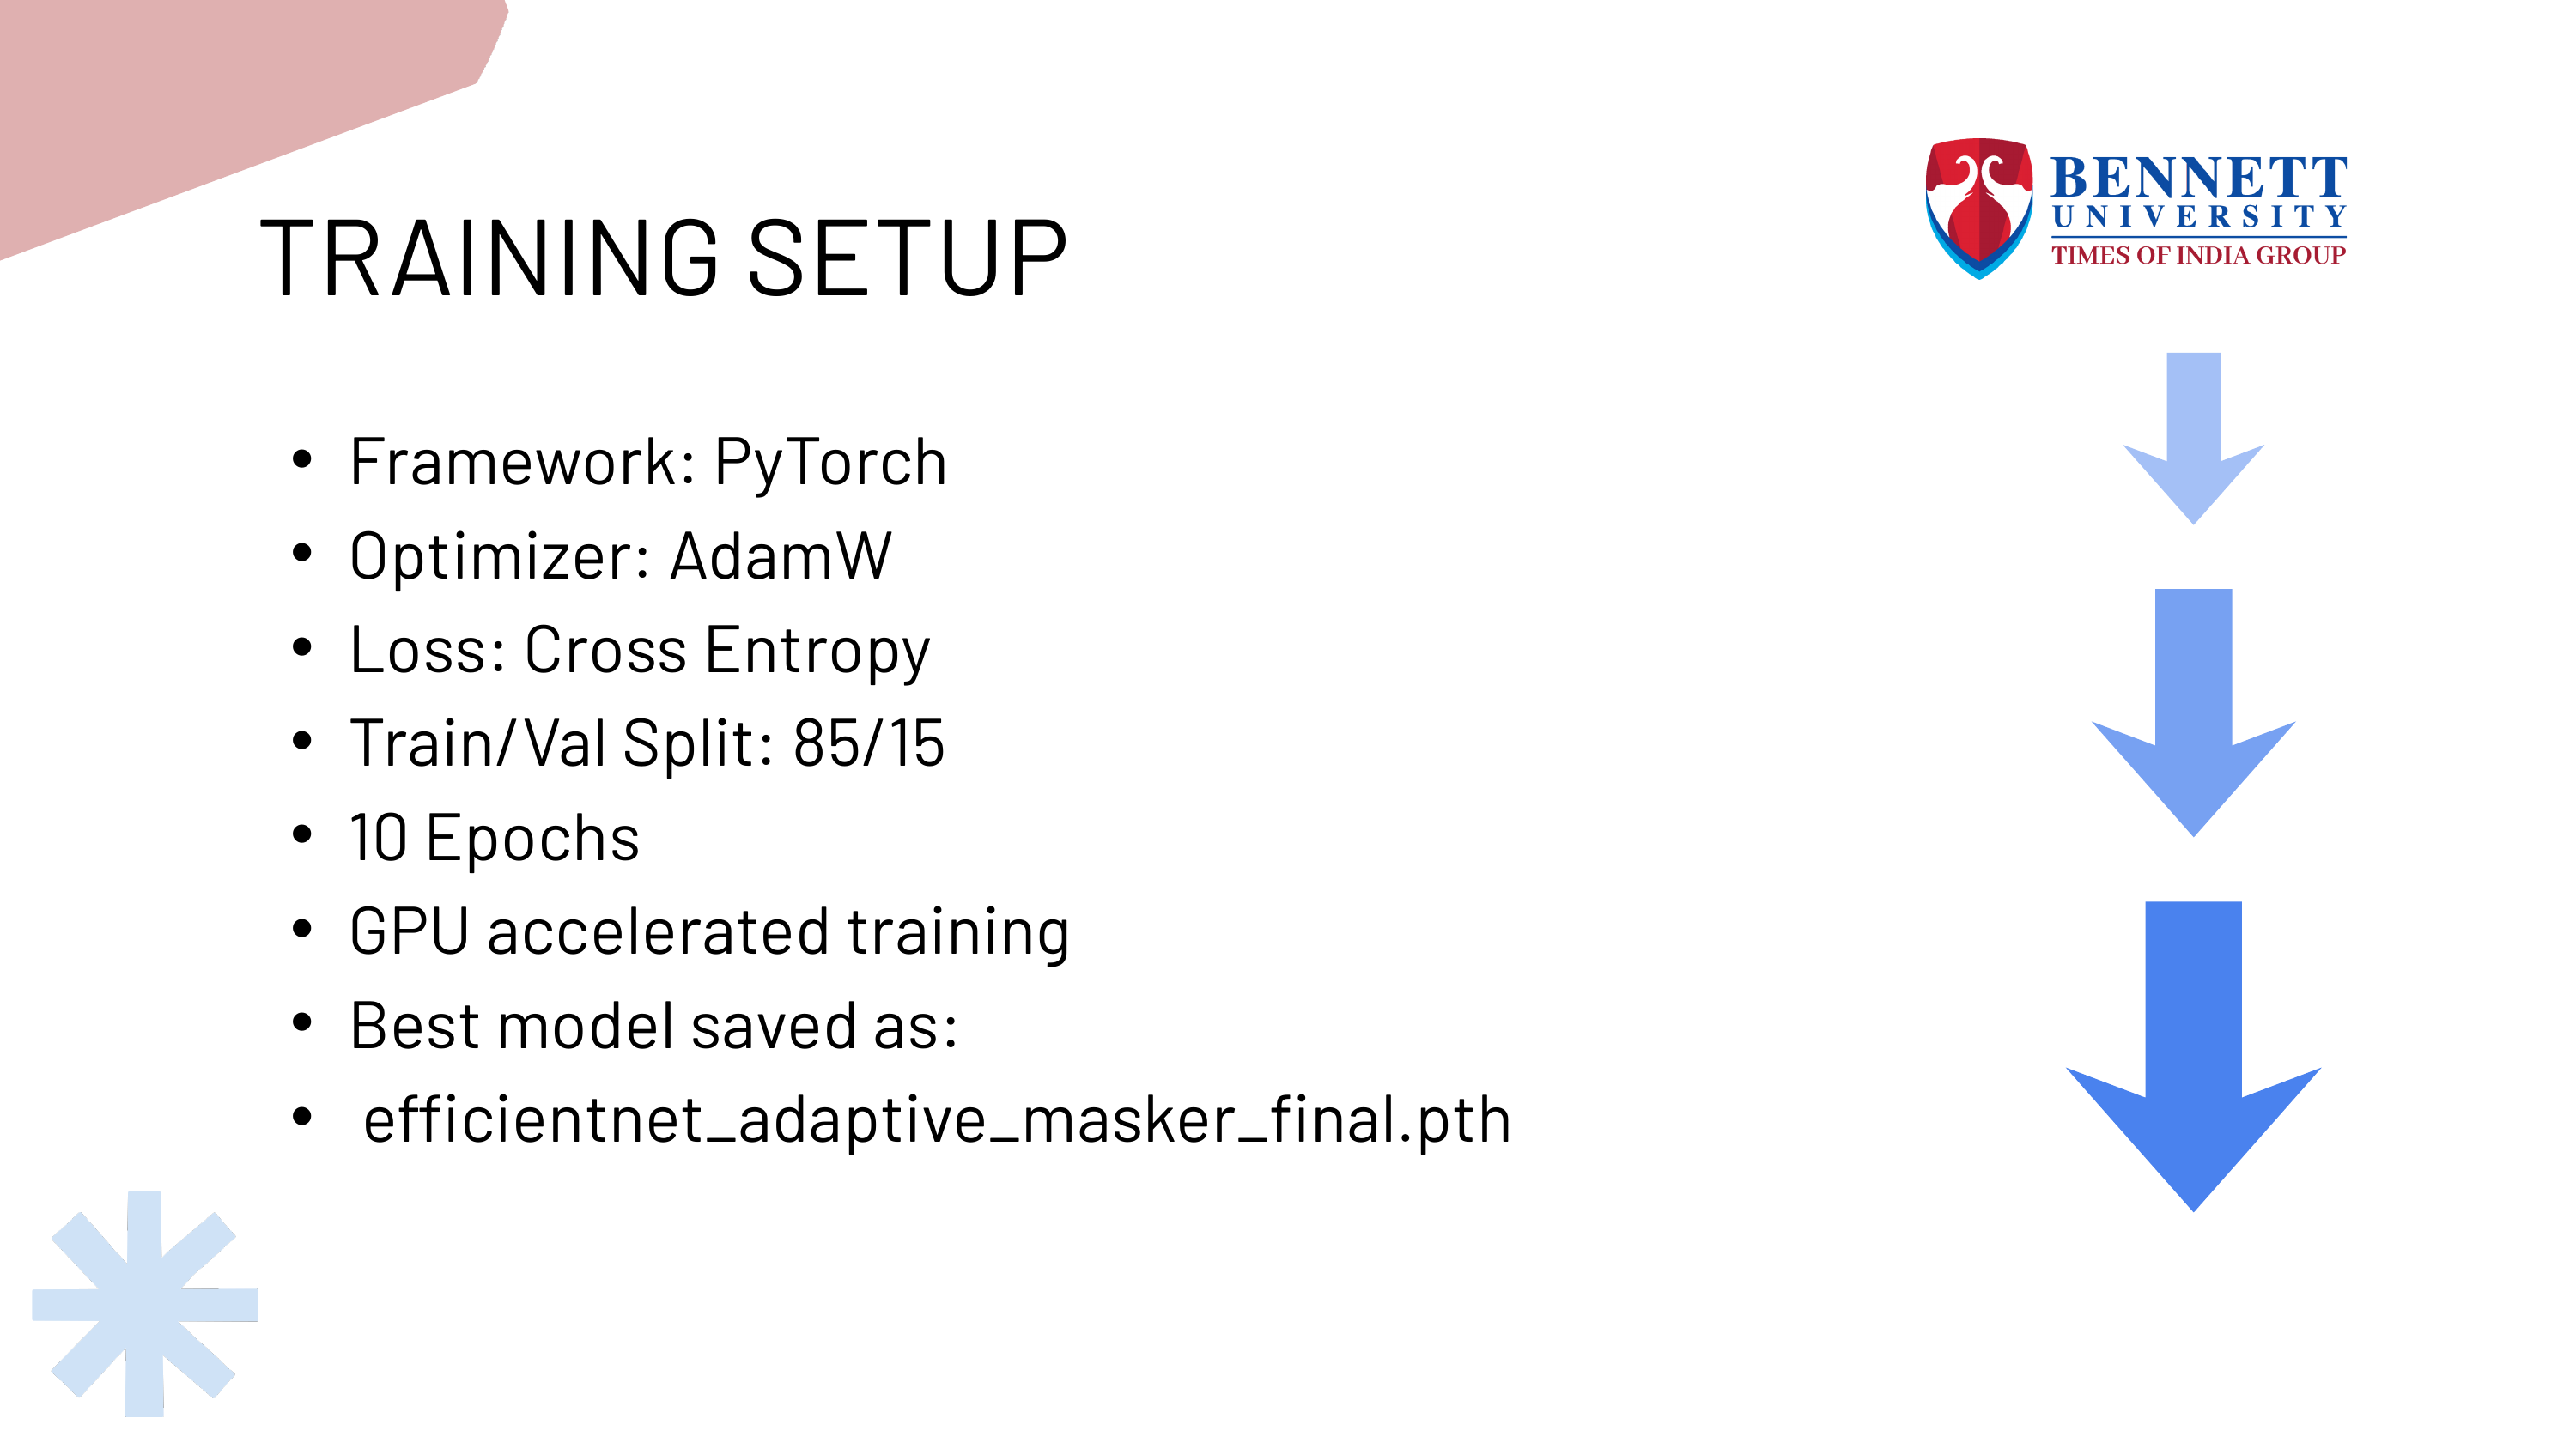

TRAINING SETUP

Framework: PyTorch
Optimizer: AdamW
Loss: Cross Entropy
Train/Val Split: 85/15
10 Epochs
GPU accelerated training
Best model saved as:
 efficientnet_adaptive_masker_final.pth